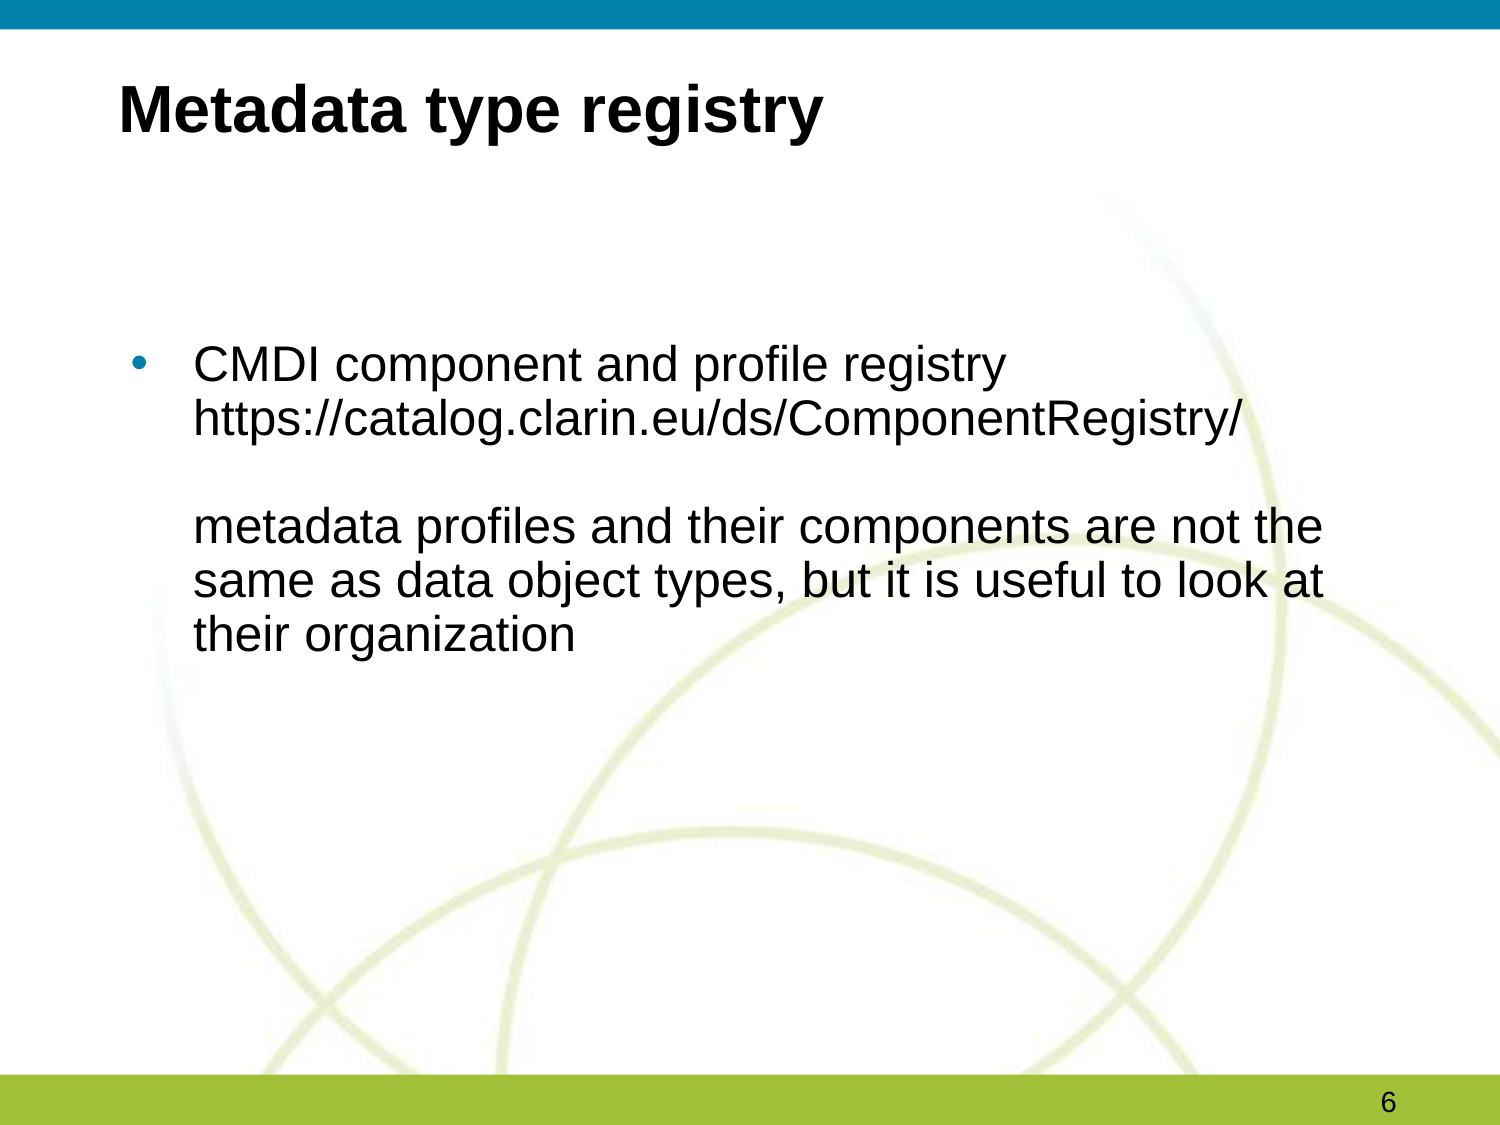

# Metadata type registry

CMDI component and profile registry
https://catalog.clarin.eu/ds/ComponentRegistry/
metadata profiles and their components are not the same as data object types, but it is useful to look at their organization

6